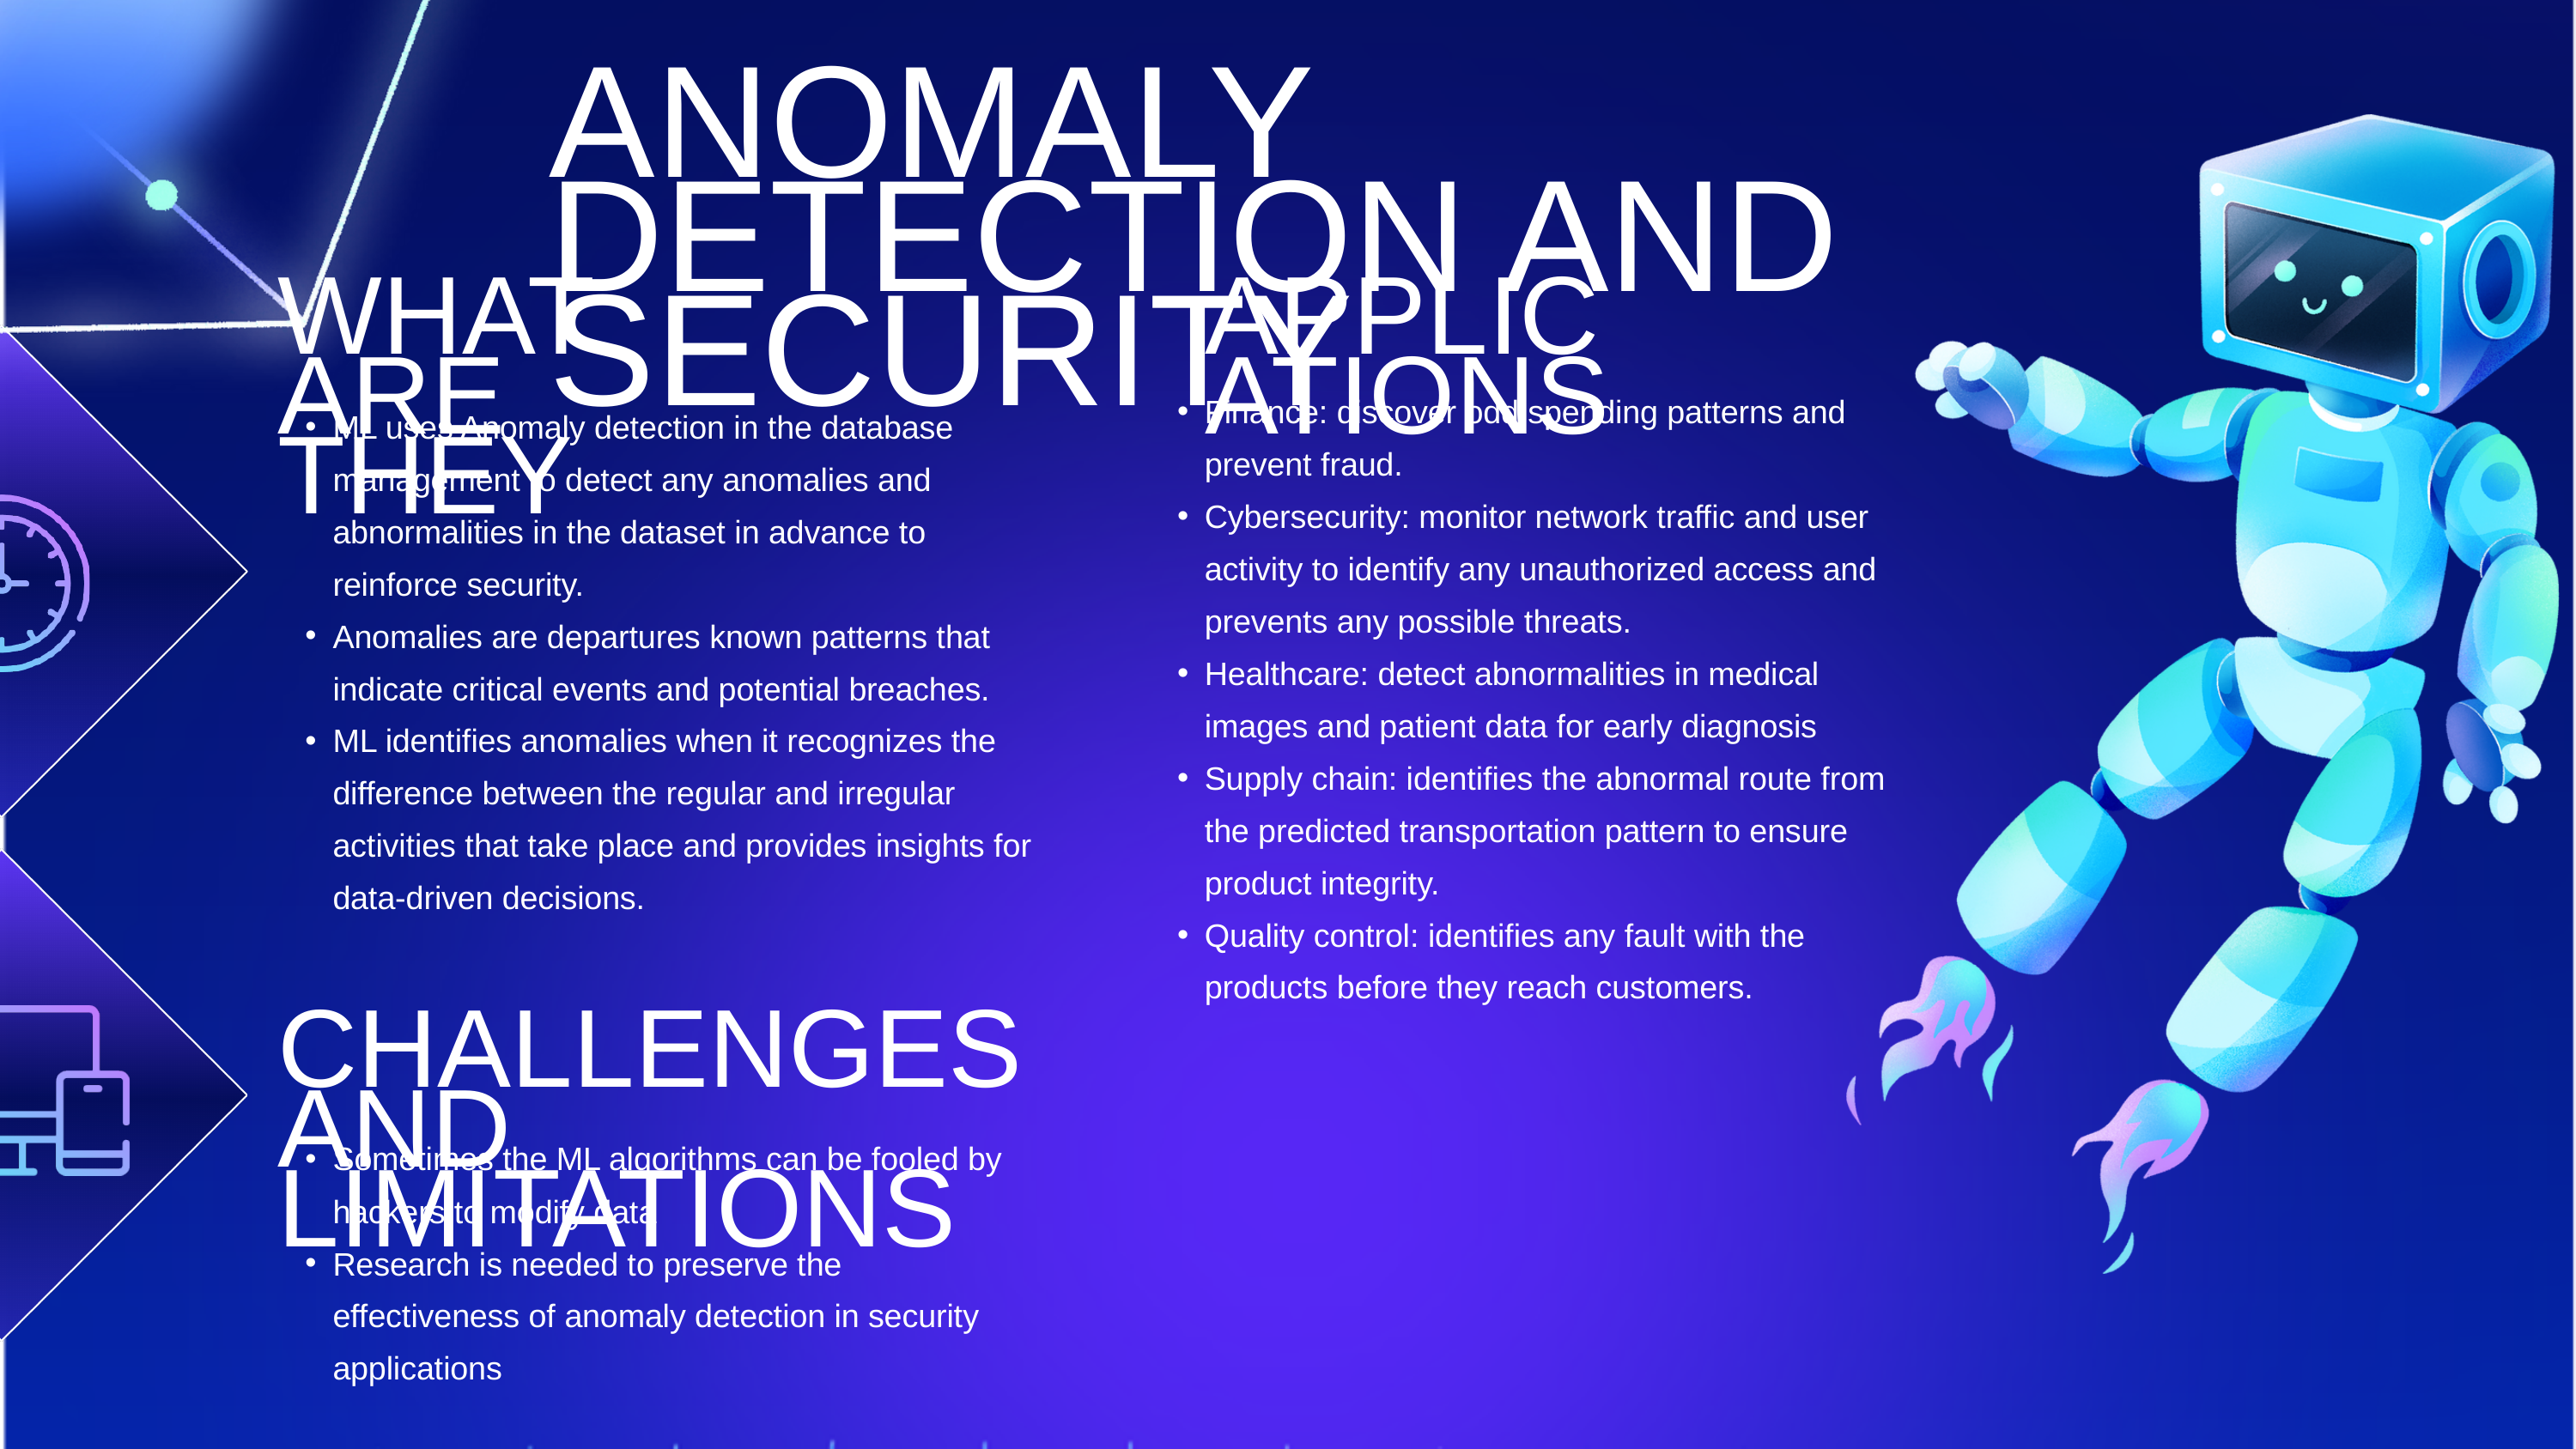

ANOMALY DETECTION AND SECURITY

WHAT ARE THEY
APPLICATIONS

Finance: discover odd spending patterns and prevent fraud.
Cybersecurity: monitor network traffic and user activity to identify any unauthorized access and prevents any possible threats.
Healthcare: detect abnormalities in medical images and patient data for early diagnosis
Supply chain: identifies the abnormal route from the predicted transportation pattern to ensure product integrity.
Quality control: identifies any fault with the products before they reach customers.
ML uses Anomaly detection in the database management to detect any anomalies and abnormalities in the dataset in advance to reinforce security.
Anomalies are departures known patterns that indicate critical events and potential breaches.
ML identifies anomalies when it recognizes the difference between the regular and irregular  activities that take place and provides insights for data-driven decisions.

CHALLENGES AND LIMITATIONS
Sometimes the ML algorithms can be fooled by hackers to modify data
Research is needed to preserve the effectiveness of anomaly detection in security applications